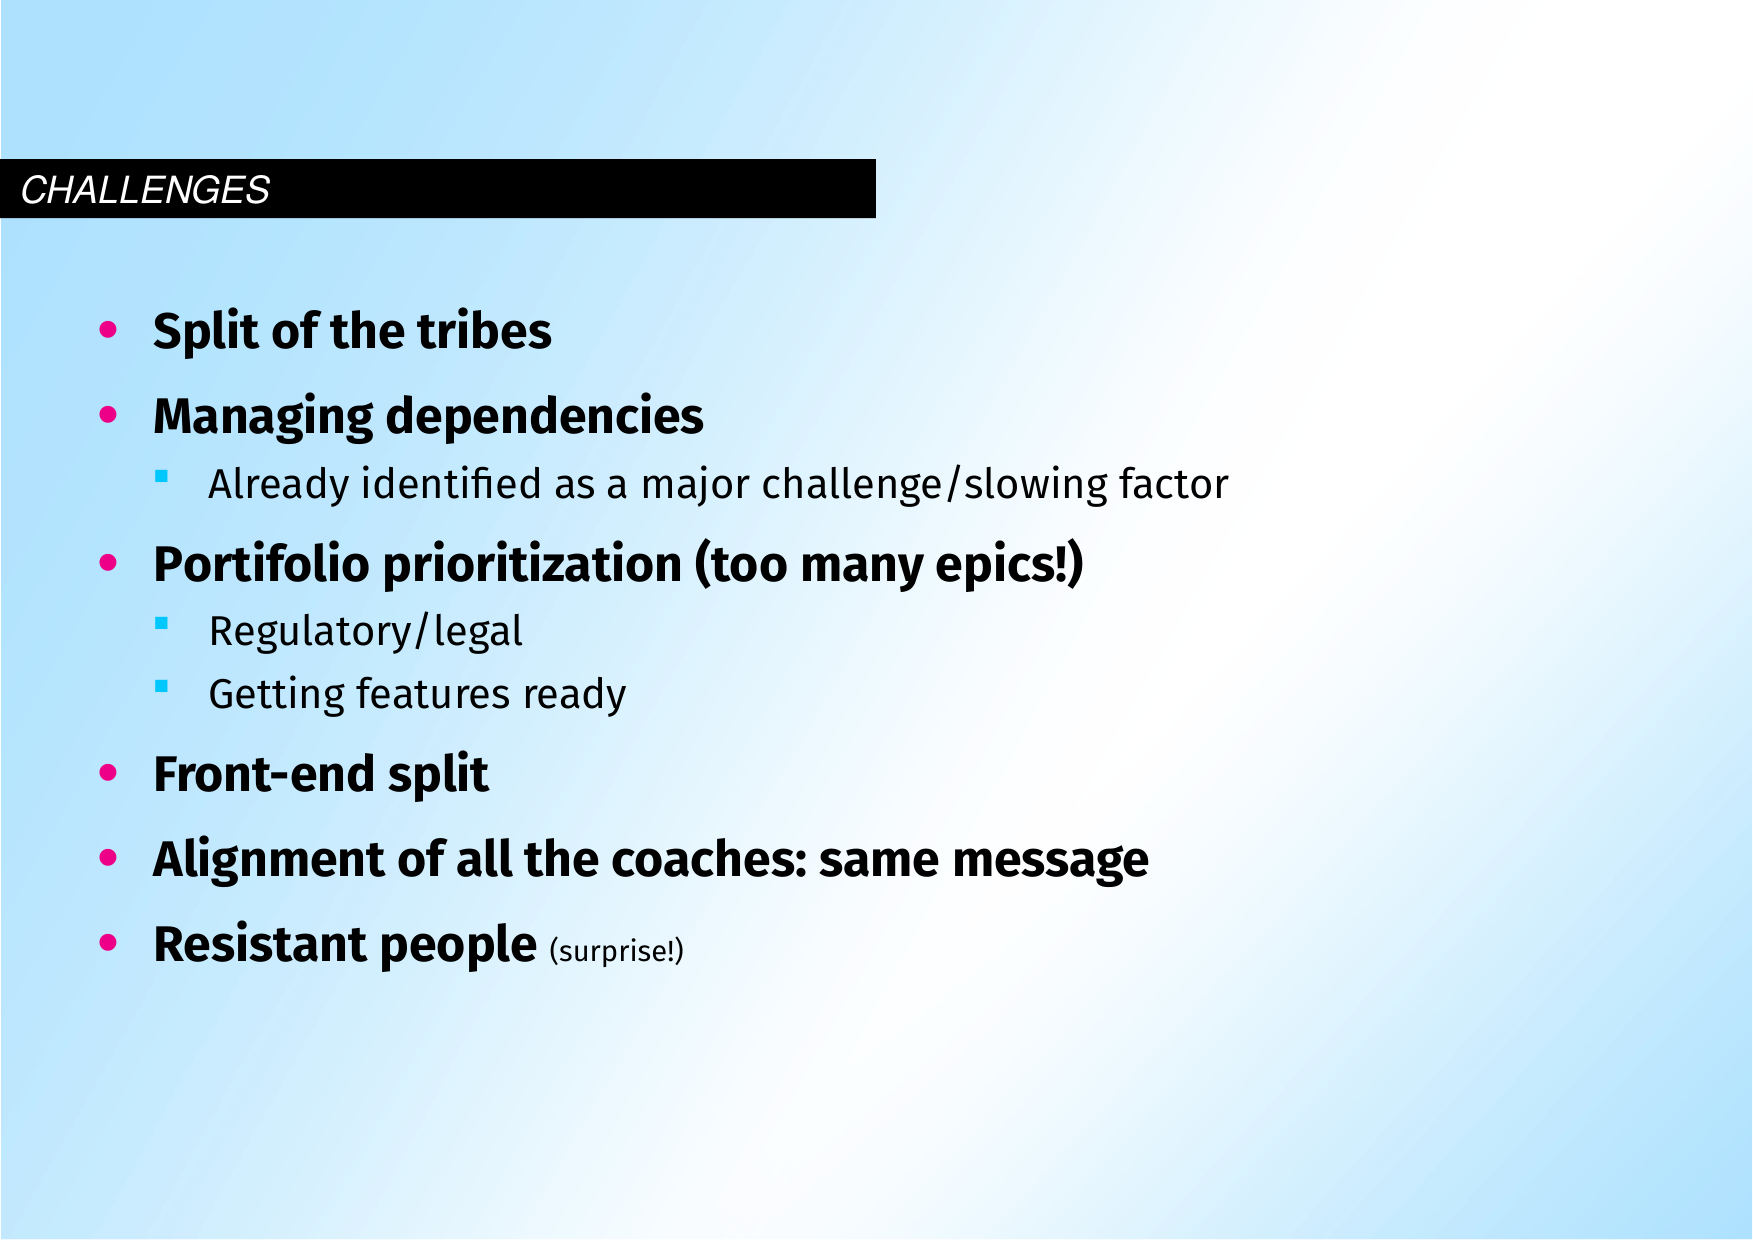

# Challenges
Split of the tribes
Managing dependencies
Already identified as a major challenge/slowing factor
Portifolio prioritization (too many epics!)
Regulatory/legal
Getting features ready
Front-end split
Alignment of all the coaches: same message
Resistant people (surprise!)